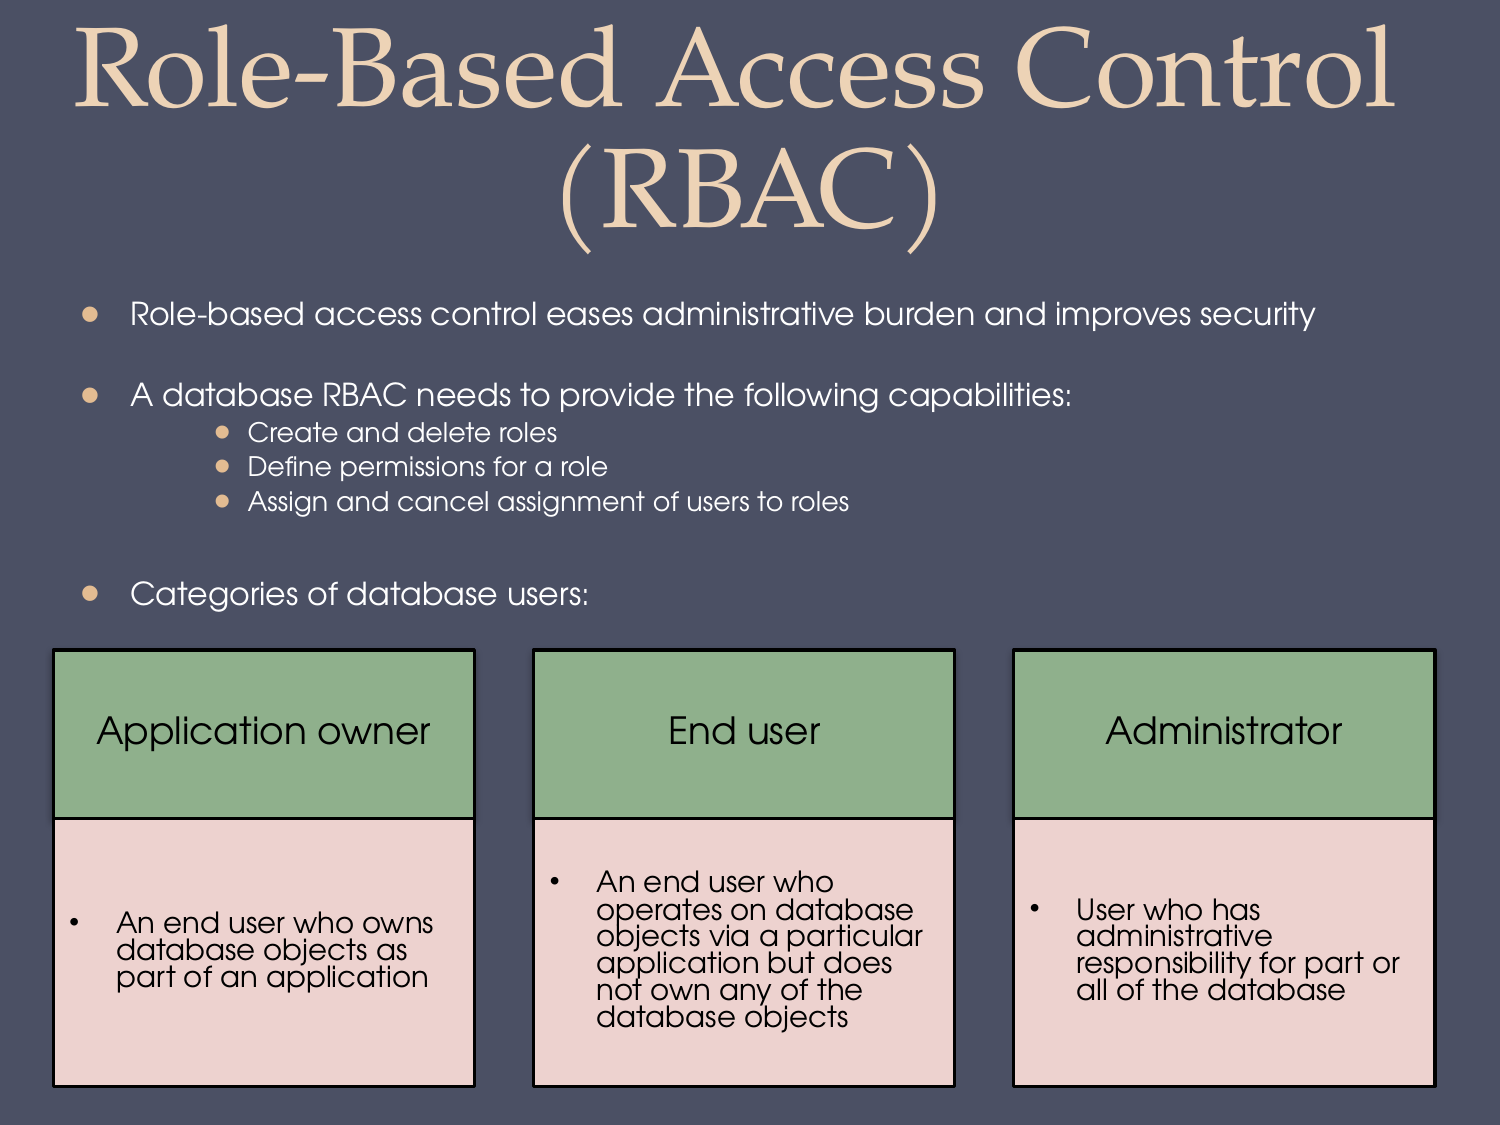

# Role-Based Access Control (RBAC)
Role-based access control eases administrative burden and improves security

A database RBAC needs to provide the following capabilities:
Create and delete roles
Define permissions for a role
Assign and cancel assignment of users to roles

Categories of database users:
Application owner
End user
An end user who operates on database objects via a particular application but does not own any of the database objects
Administrator
User who has administrative responsibility for part or all of the database
An end user who owns database objects as part of an application